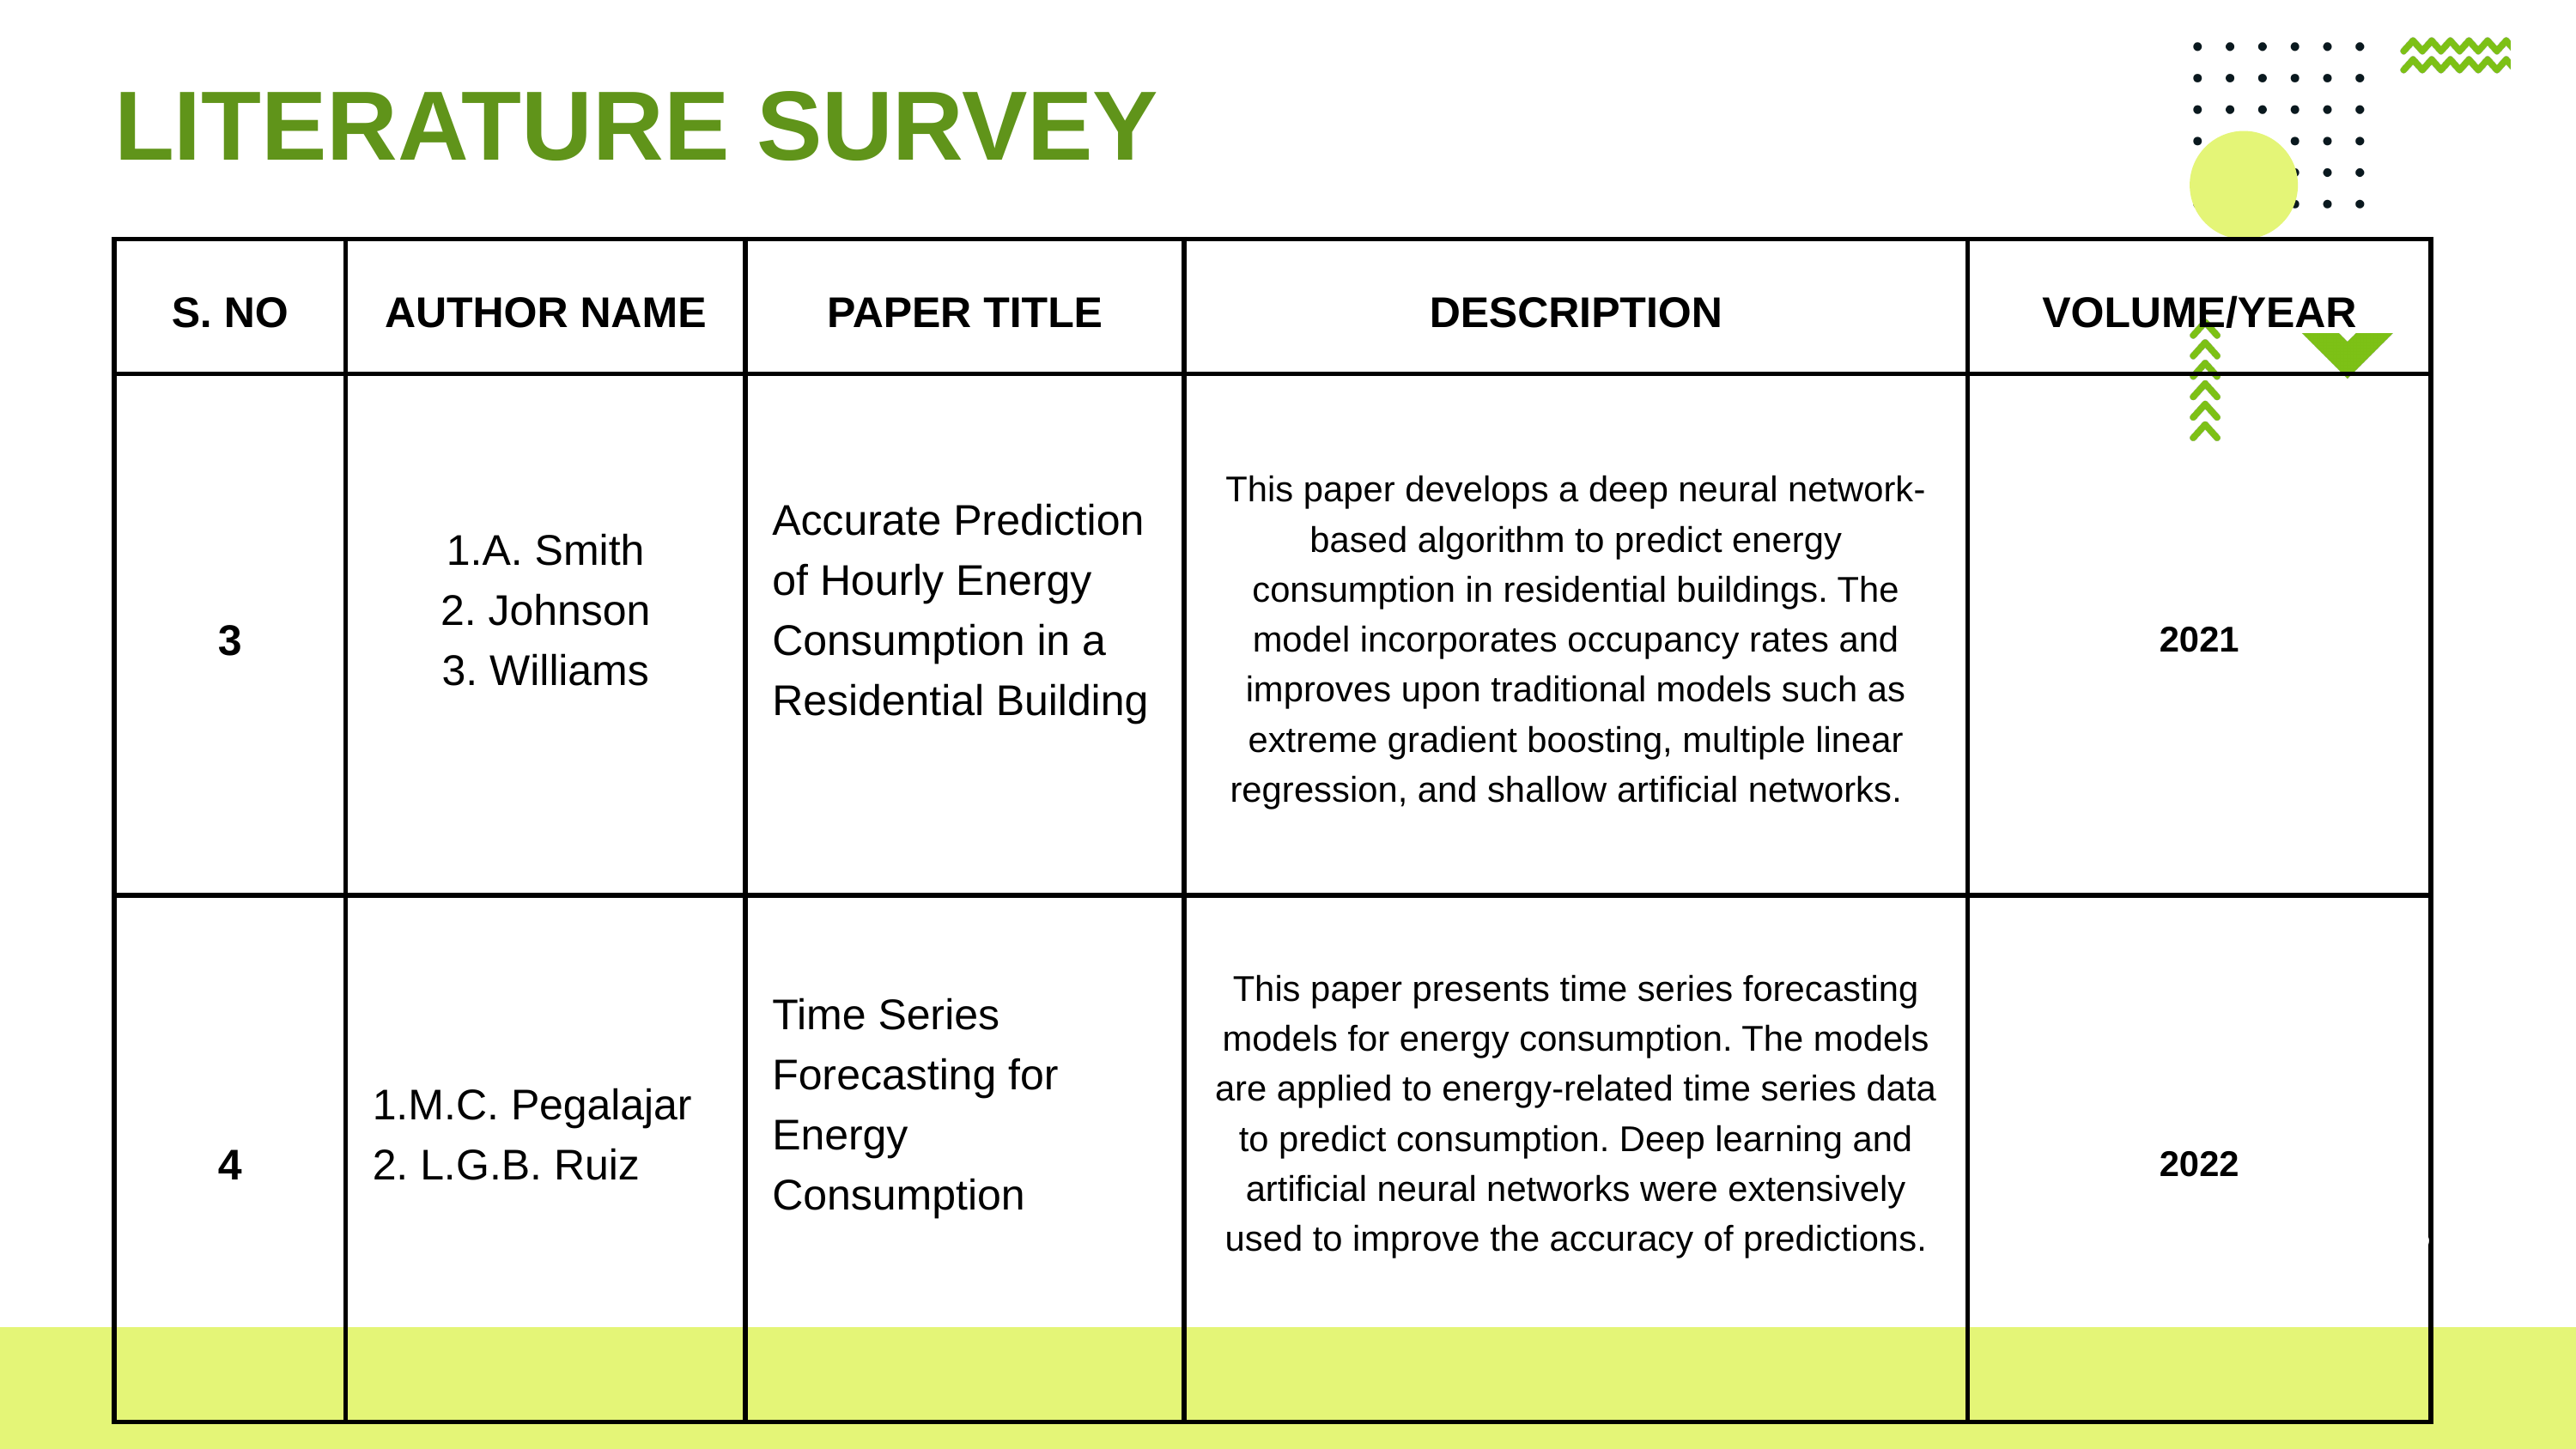

LITERATURE SURVEY

| S. NO | AUTHOR NAME | PAPER TITLE | DESCRIPTION | VOLUME/YEAR |
| --- | --- | --- | --- | --- |
| 3 | 1.A. Smith 2. Johnson 3. Williams | Accurate Prediction of Hourly Energy Consumption in a Residential Building | This paper develops a deep neural network-based algorithm to predict energy consumption in residential buildings. The model incorporates occupancy rates and improves upon traditional models such as extreme gradient boosting, multiple linear regression, and shallow artificial networks. | 2021 |
| 4 | 1.M.C. Pegalajar 2. L.G.B. Ruiz | Time Series Forecasting for Energy Consumption | This paper presents time series forecasting models for energy consumption. The models are applied to energy-related time series data to predict consumption. Deep learning and artificial neural networks were extensively used to improve the accuracy of predictions. | 2022 |
03